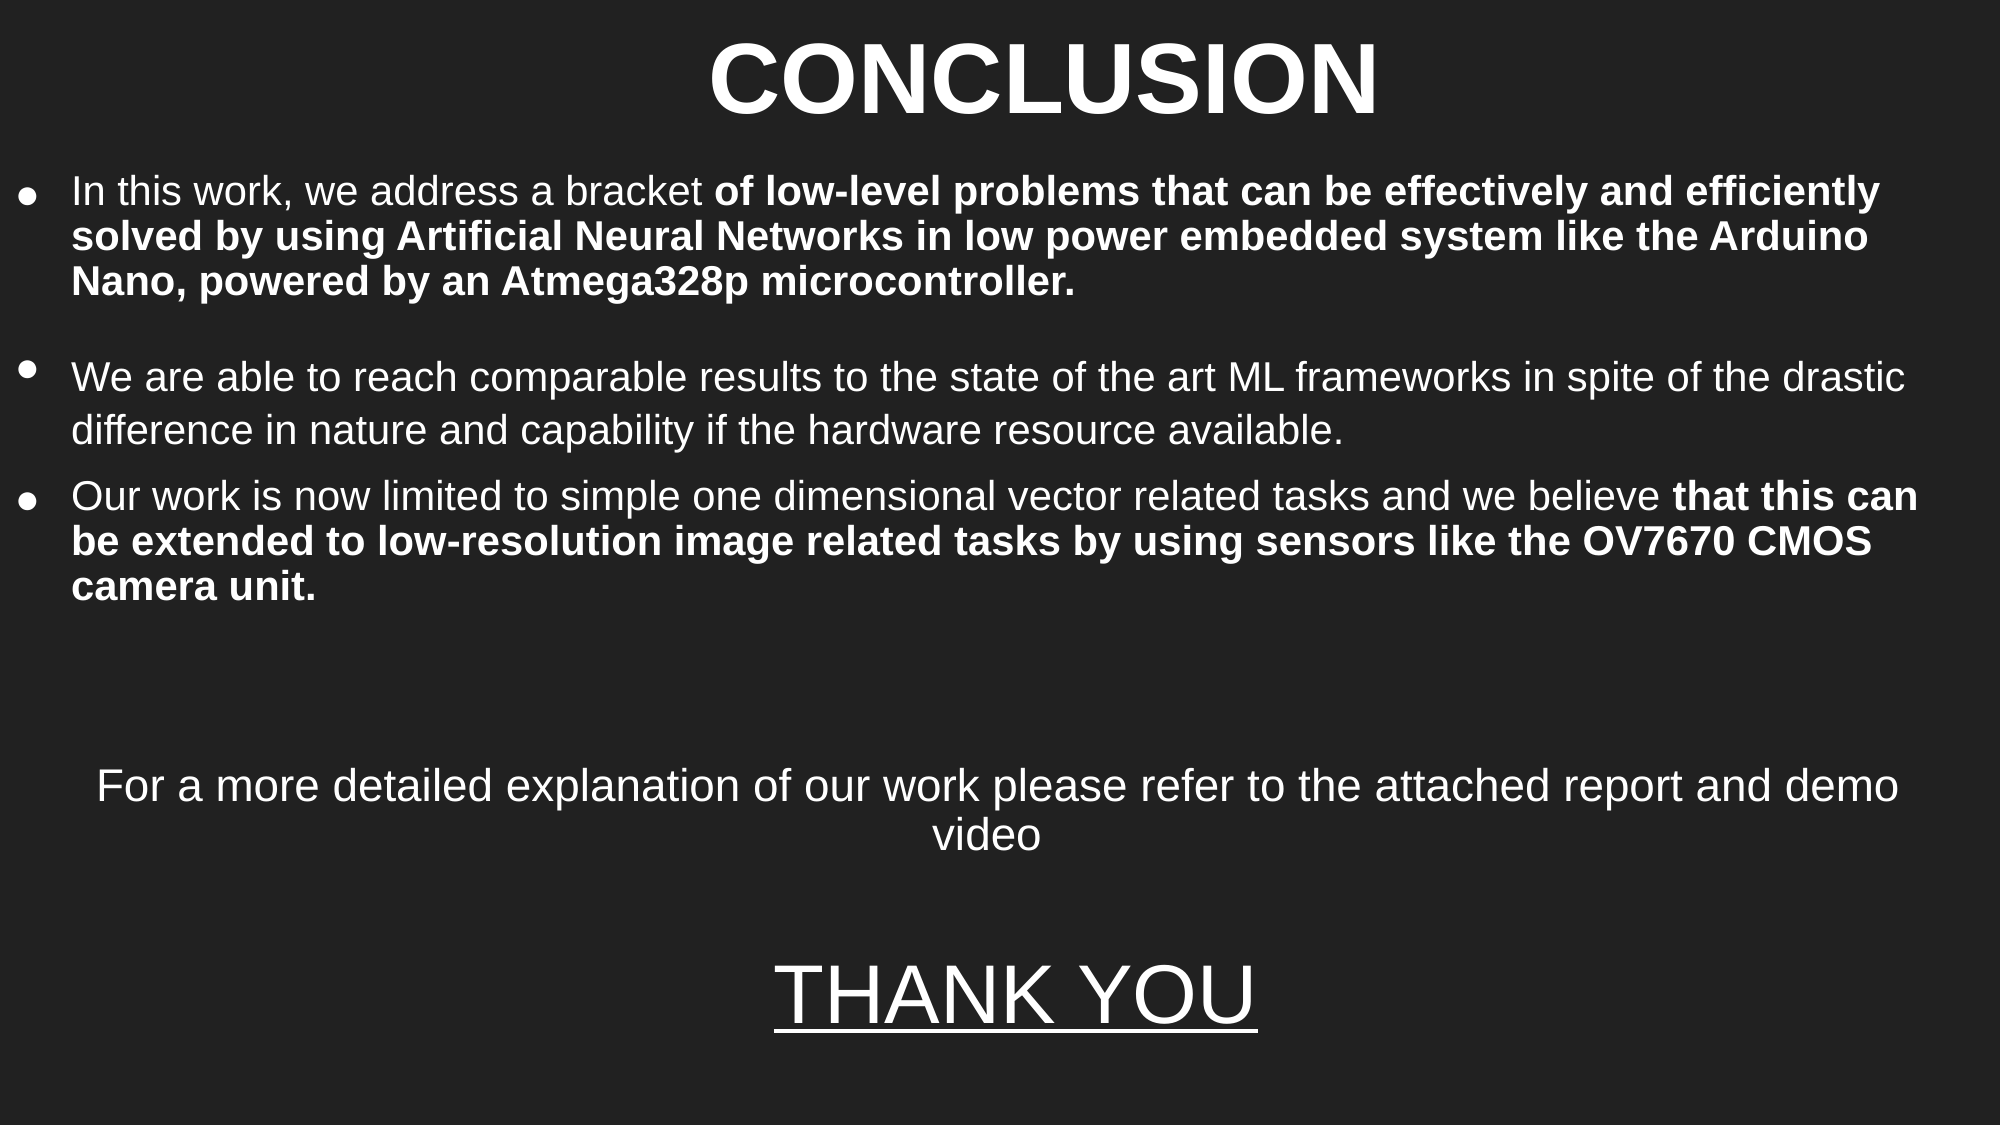

CONCLUSION
In this work, we address a bracket of low-level problems that can be effectively and efficiently solved by using Artificial Neural Networks in low power embedded system like the Arduino Nano, powered by an Atmega328p microcontroller.
We are able to reach comparable results to the state of the art ML frameworks in spite of the drastic difference in nature and capability if the hardware resource available.
Our work is now limited to simple one dimensional vector related tasks and we believe that this can be extended to low-resolution image related tasks by using sensors like the OV7670 CMOS camera unit.

  For a more detailed explanation of our work please refer to the attached report and demo video

     THANK YOU